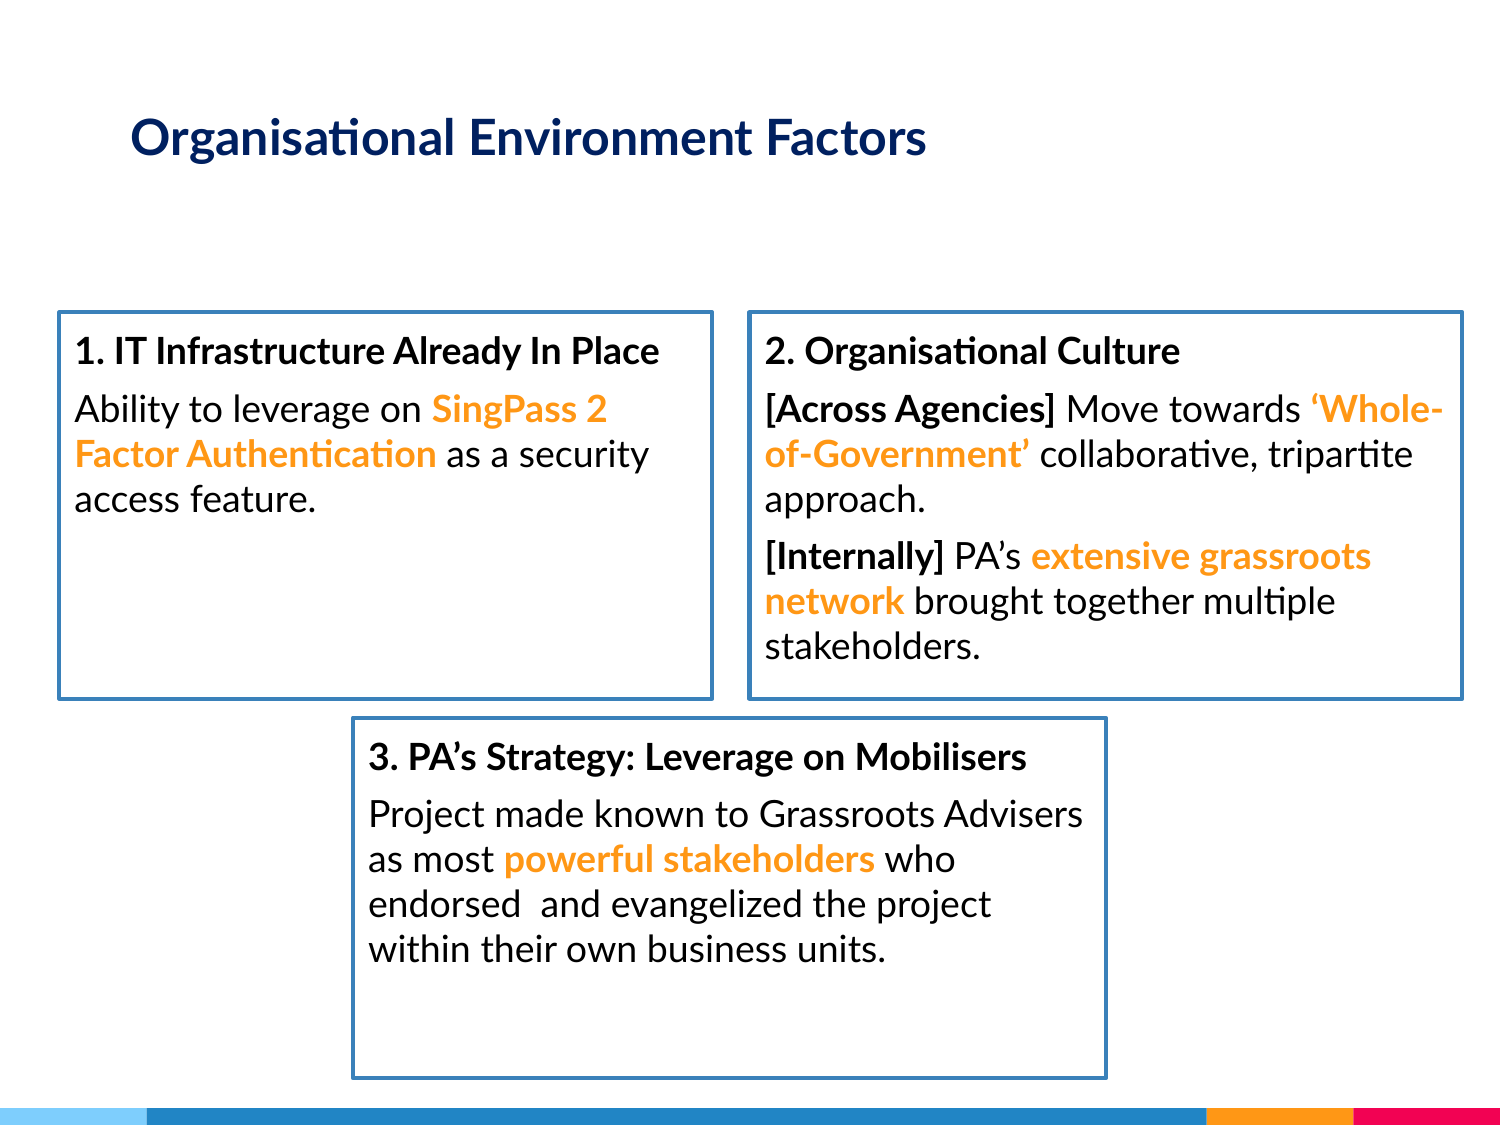

# Organisational Environment Factors
1. IT Infrastructure Already In Place
Ability to leverage on SingPass 2 Factor Authentication as a security access feature.
2. Organisational Culture
[Across Agencies] Move towards ‘Whole-of-Government’ collaborative, tripartite approach.
[Internally] PA’s extensive grassroots network brought together multiple stakeholders.
3. PA’s Strategy: Leverage on Mobilisers
Project made known to Grassroots Advisers as most powerful stakeholders who endorsed  and evangelized the project within their own business units.